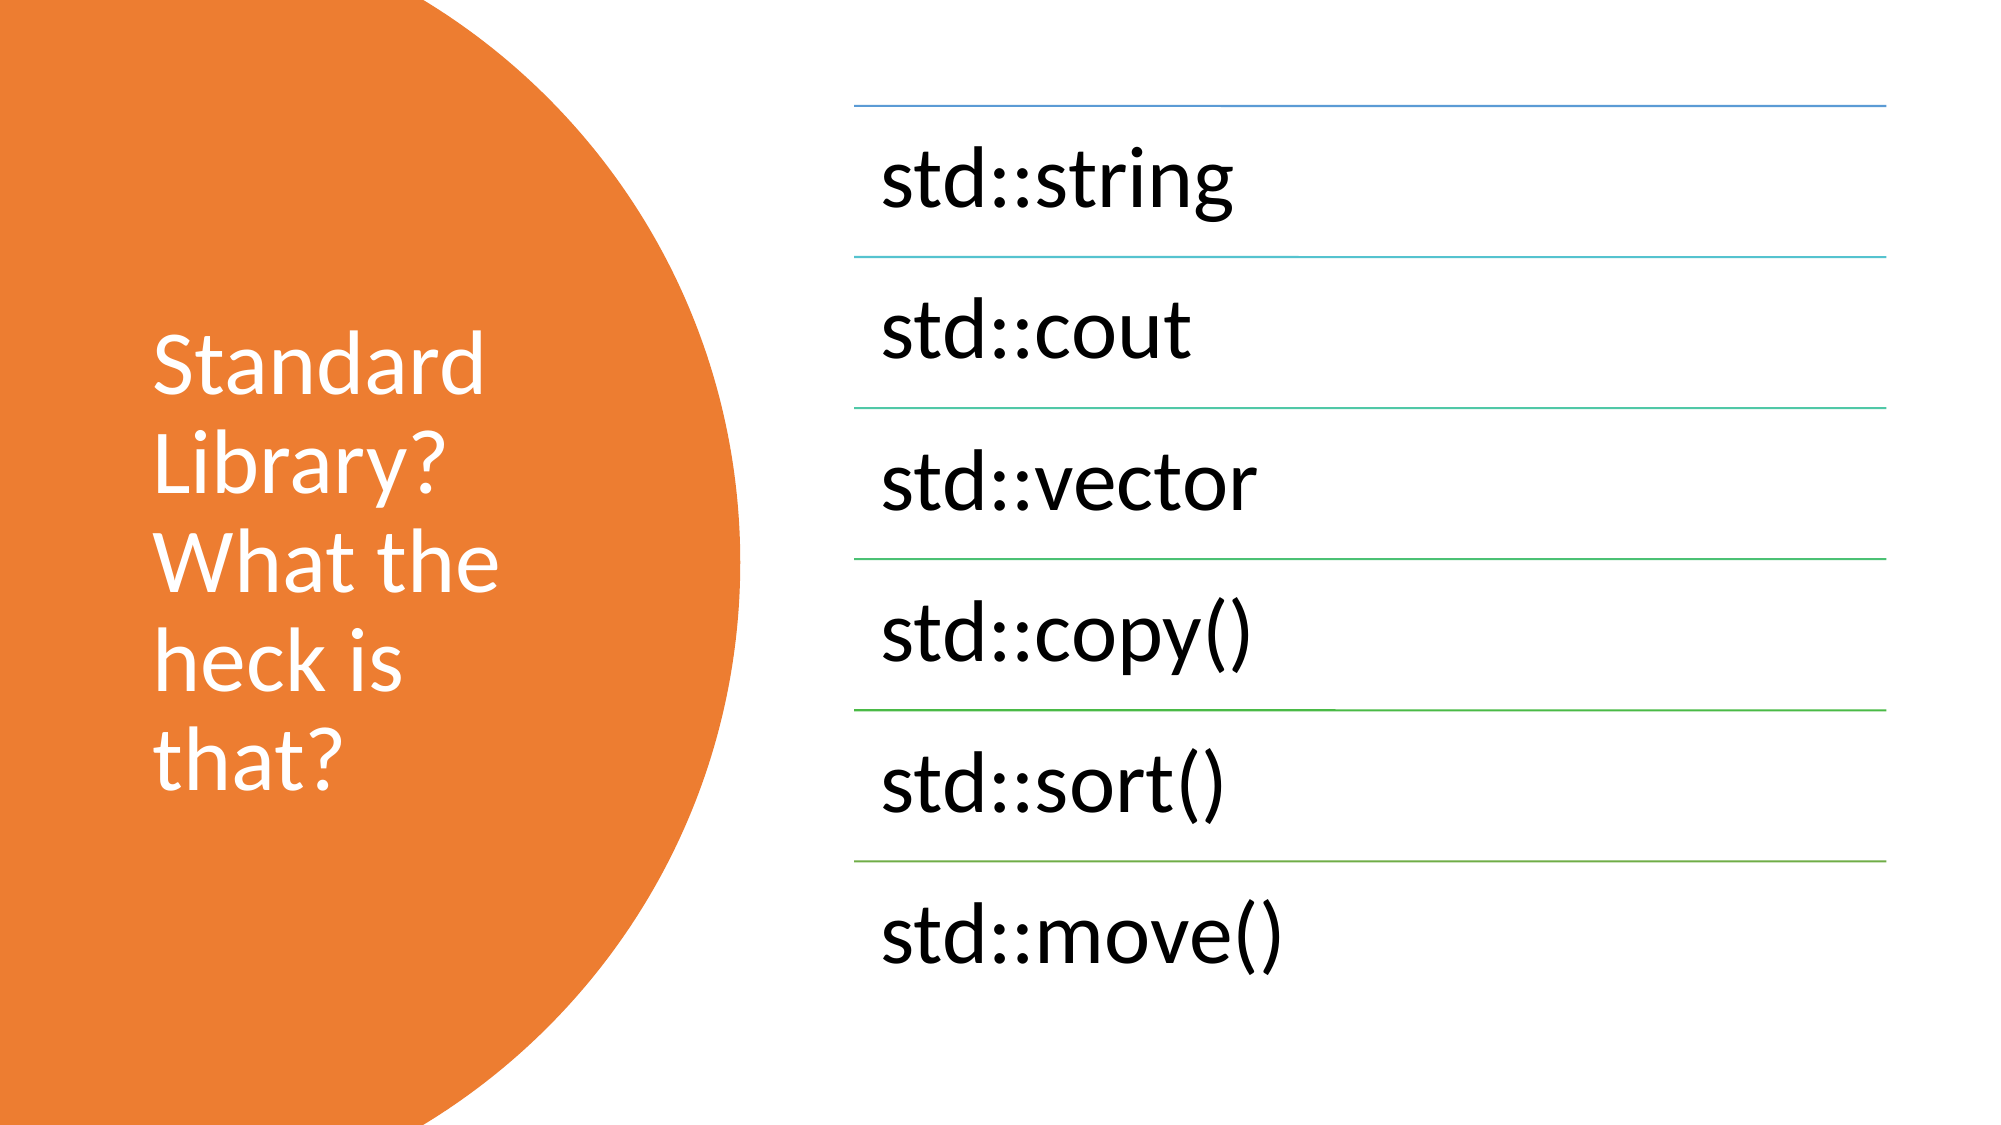

std::string
std::cout
std::vector
std::copy()
std::sort()
std::move()
# Standard Library? What the heck is that?